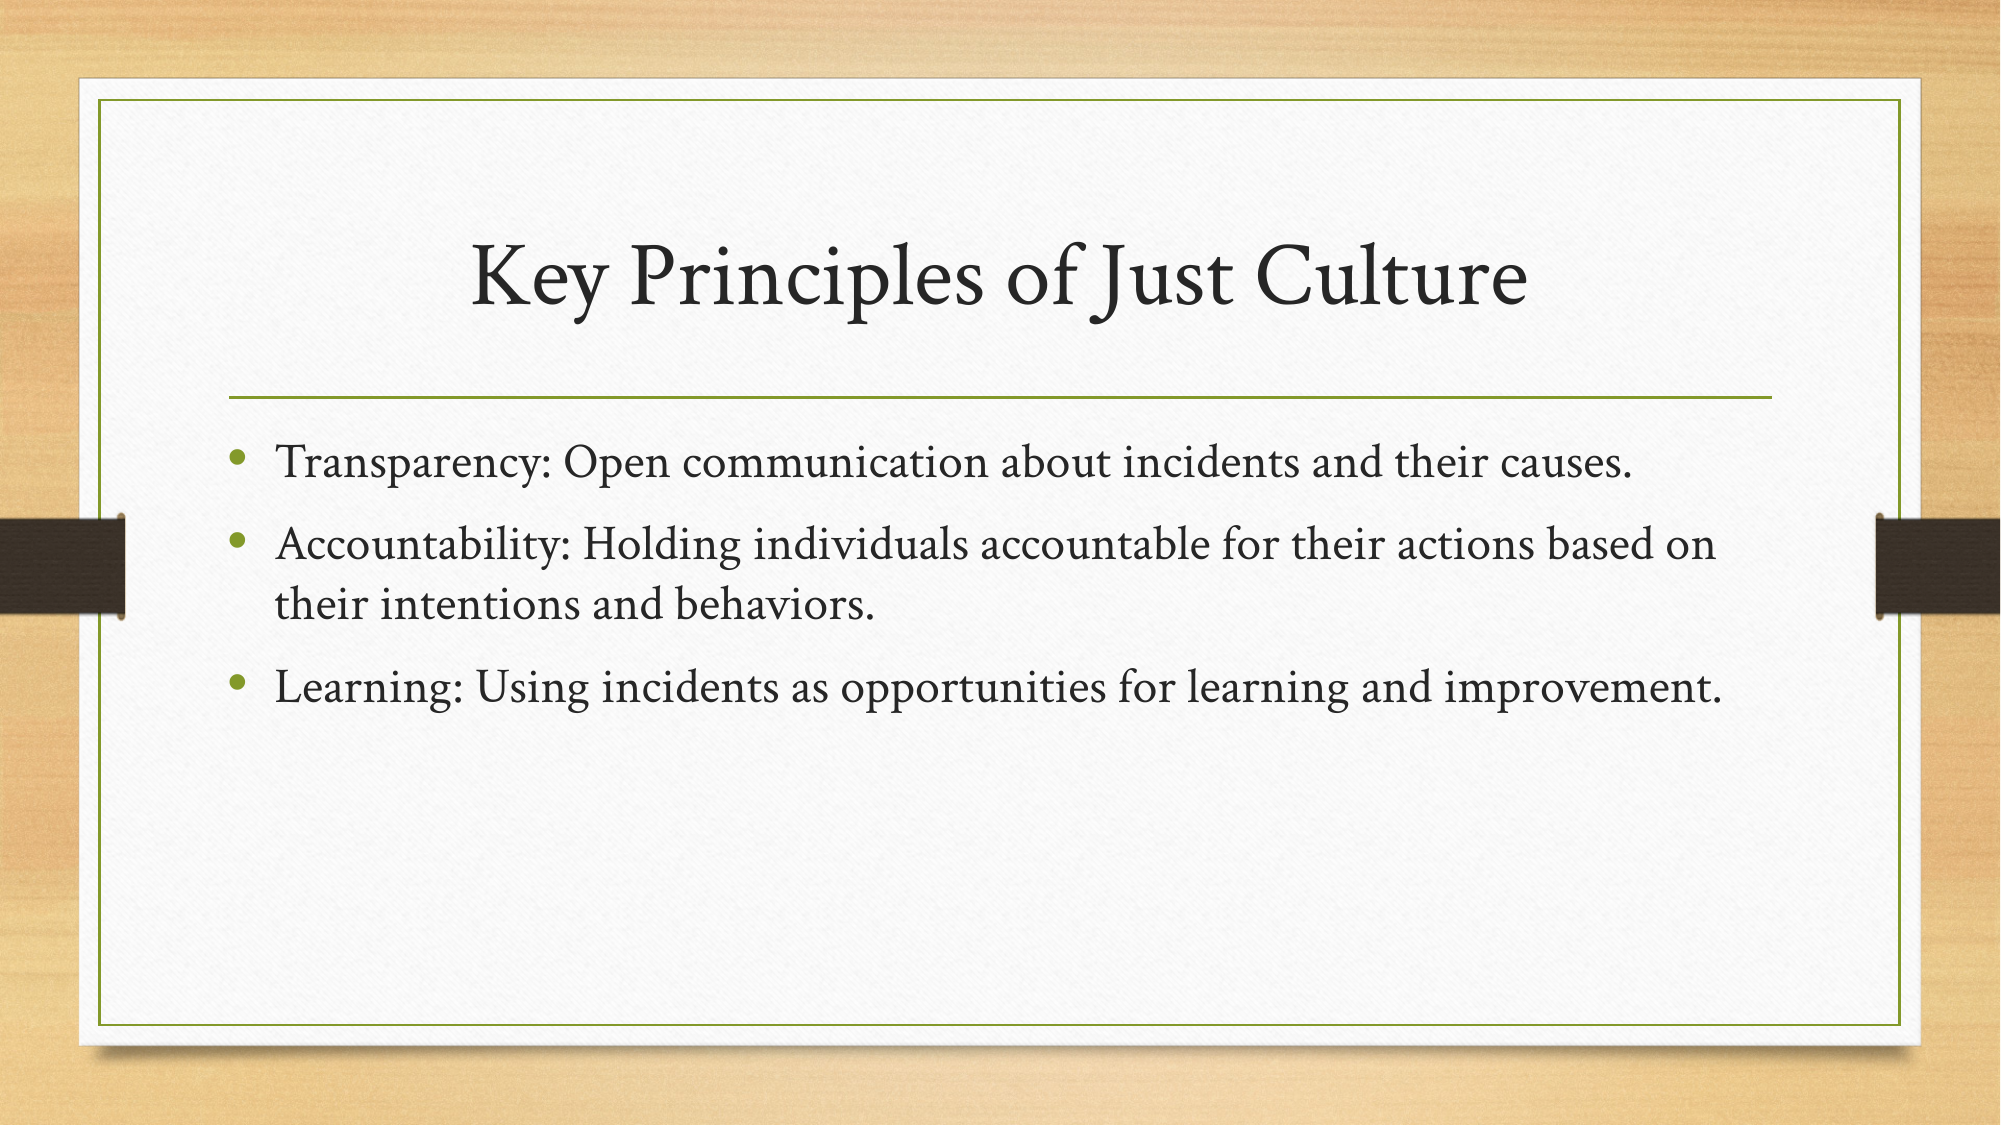

# Key Principles of Just Culture
Transparency: Open communication about incidents and their causes.
Accountability: Holding individuals accountable for their actions based on their intentions and behaviors.
Learning: Using incidents as opportunities for learning and improvement.